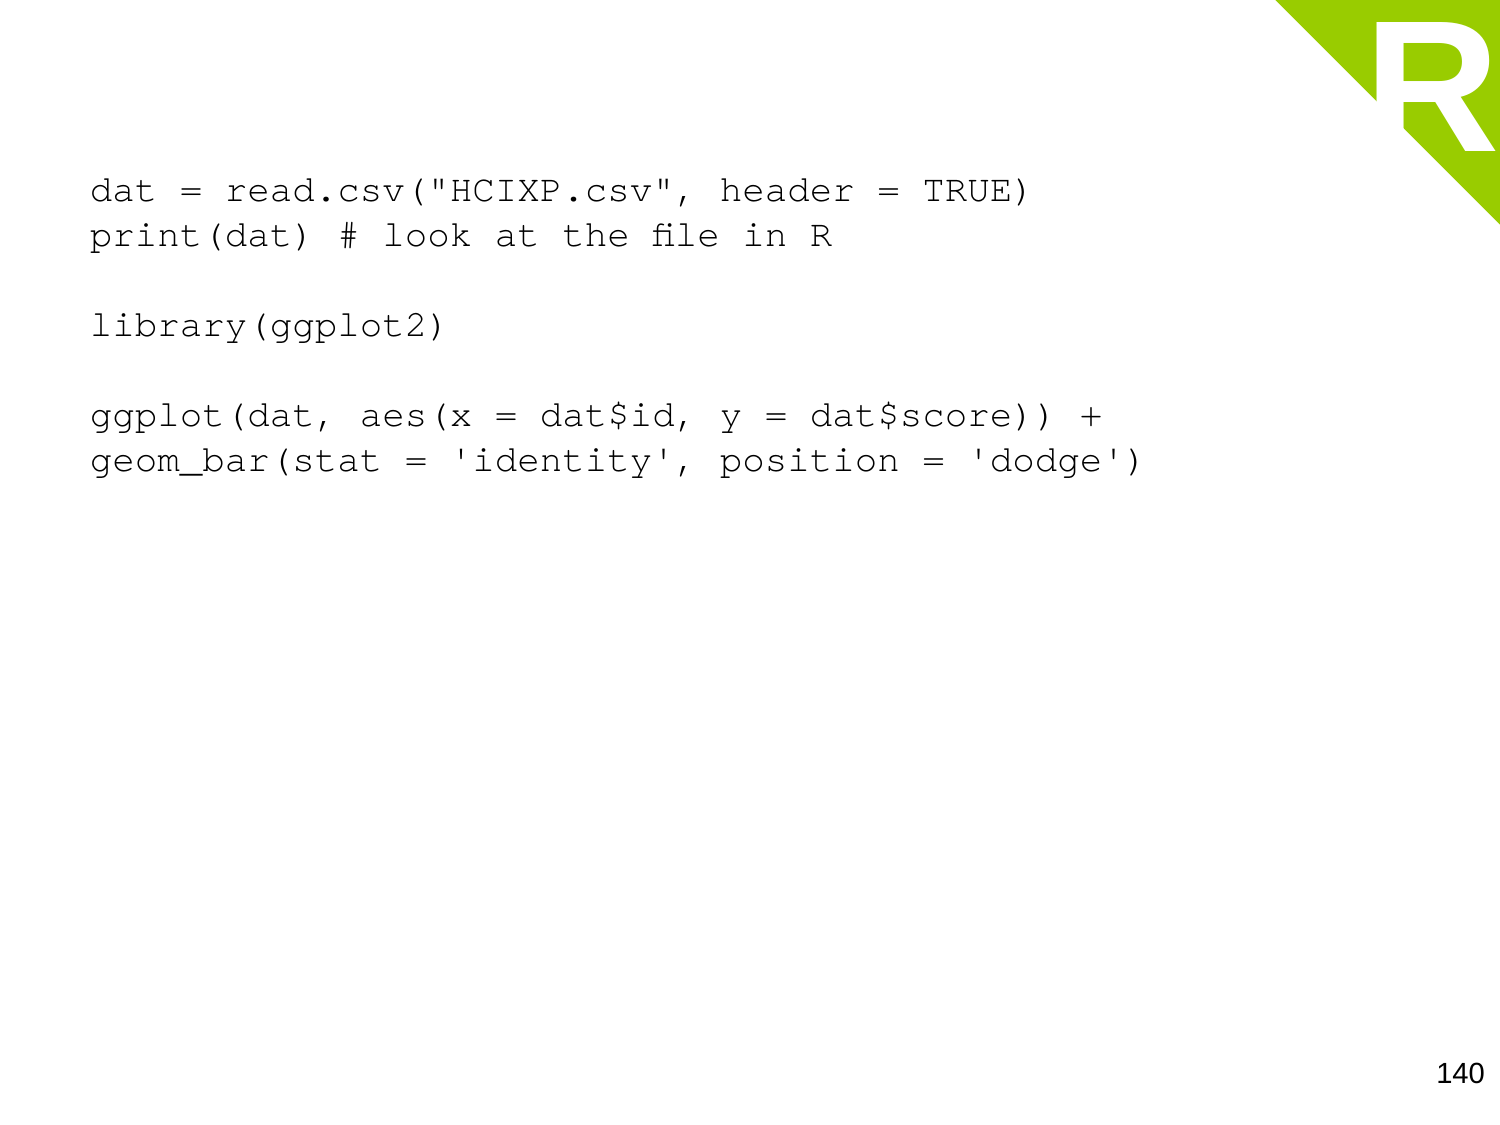

R

dat = read.csv("HCIXP.csv", header = TRUE)
print(dat) # look at the file in R

library(ggplot2)

ggplot(dat, aes(x = dat$id, y = dat$score)) + geom_bar(stat = 'identity', position = 'dodge')

140